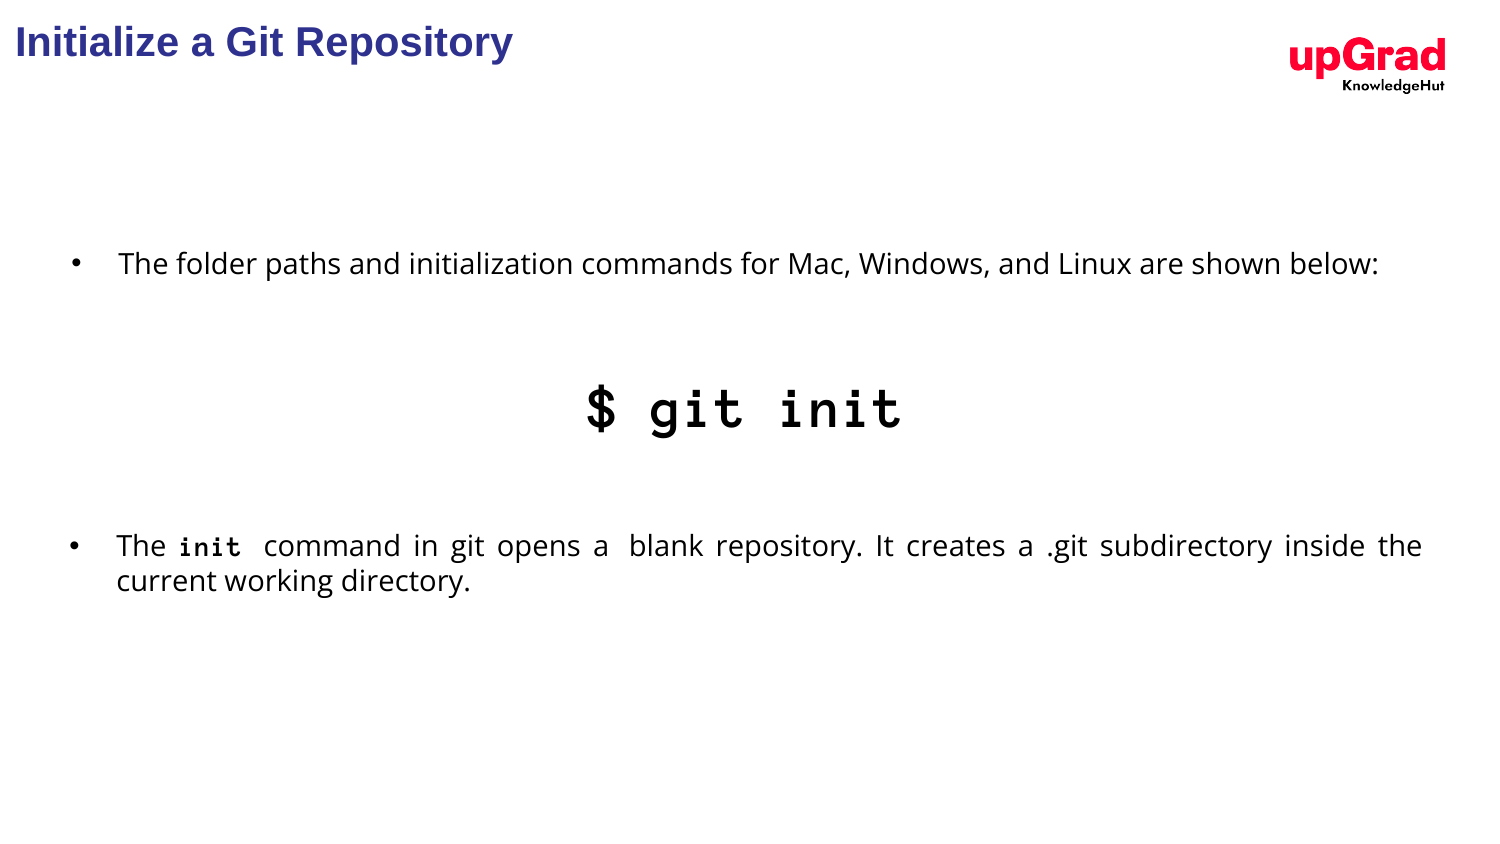

Initialize a Git Repository
The folder paths and initialization commands for Mac, Windows, and Linux are shown below:
$ git init
The init command in git opens a  blank repository. It creates a .git subdirectory inside the current working directory.